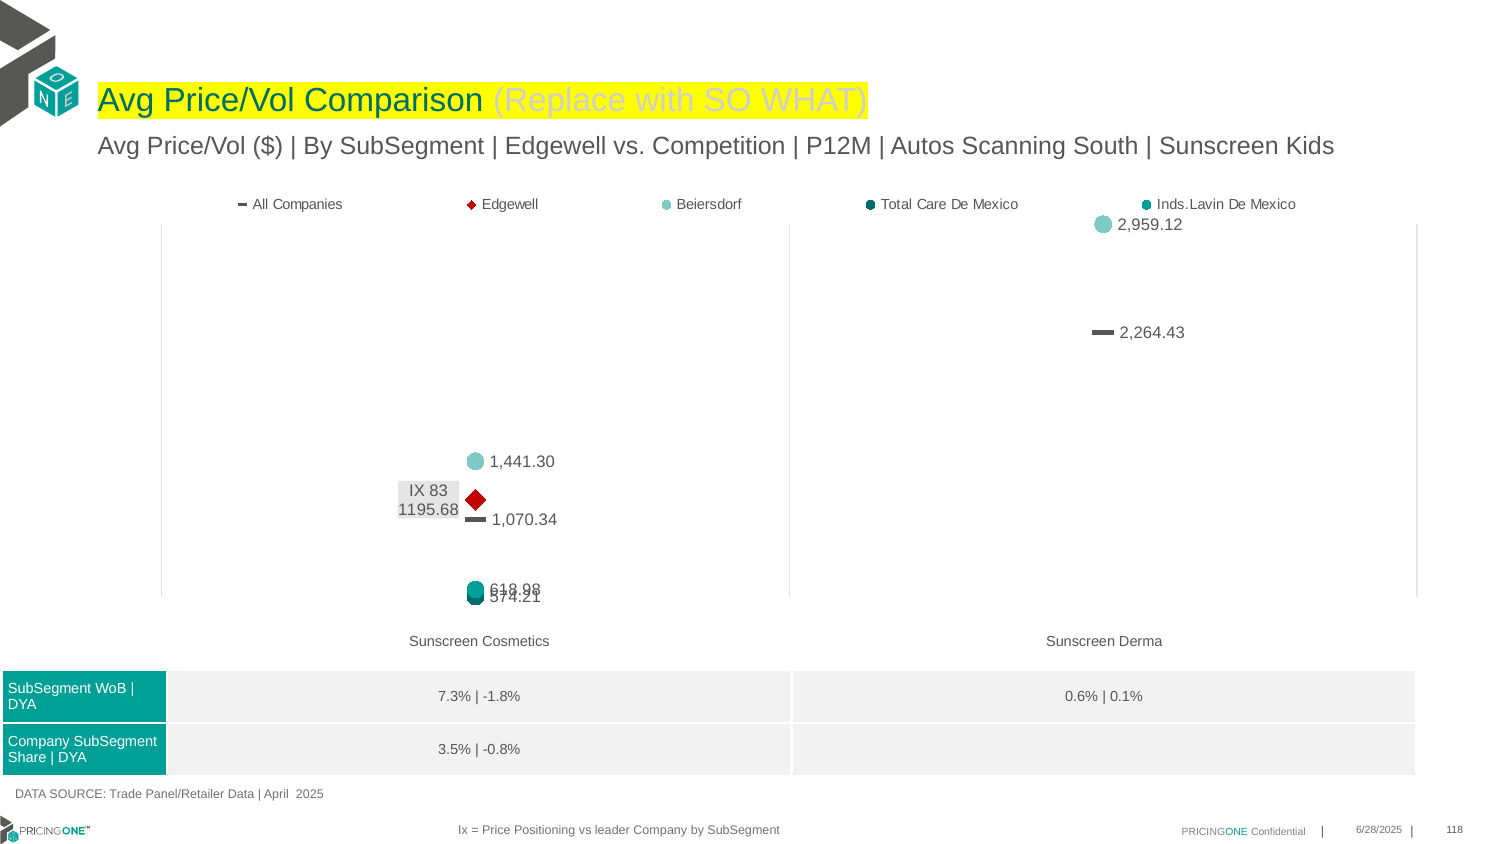

# Avg Price/Vol Comparison (Replace with SO WHAT)
Avg Price/Vol ($) | By SubSegment | Edgewell vs. Competition | P12M | Autos Scanning South | Sunscreen Kids

### Chart

| Category | All Companies | Edgewell | Beiersdorf | Total Care De Mexico | Inds.Lavin De Mexico |
|---|---|---|---|---|---|
| IX 83 | 1070.34 | 1195.68 | 1441.3 | 574.21 | 618.98 |
| None | 2264.43 | None | 2959.12 | None | None |
|  | Sunscreen Cosmetics | Sunscreen Derma |
| --- | --- | --- |
| SubSegment WoB | DYA | 7.3% | -1.8% | 0.6% | 0.1% |
| Company SubSegment Share | DYA | 3.5% | -0.8% |  |
DATA SOURCE: Trade Panel/Retailer Data | April  2025
Ix = Price Positioning vs leader Company by SubSegment
6/28/2025
118